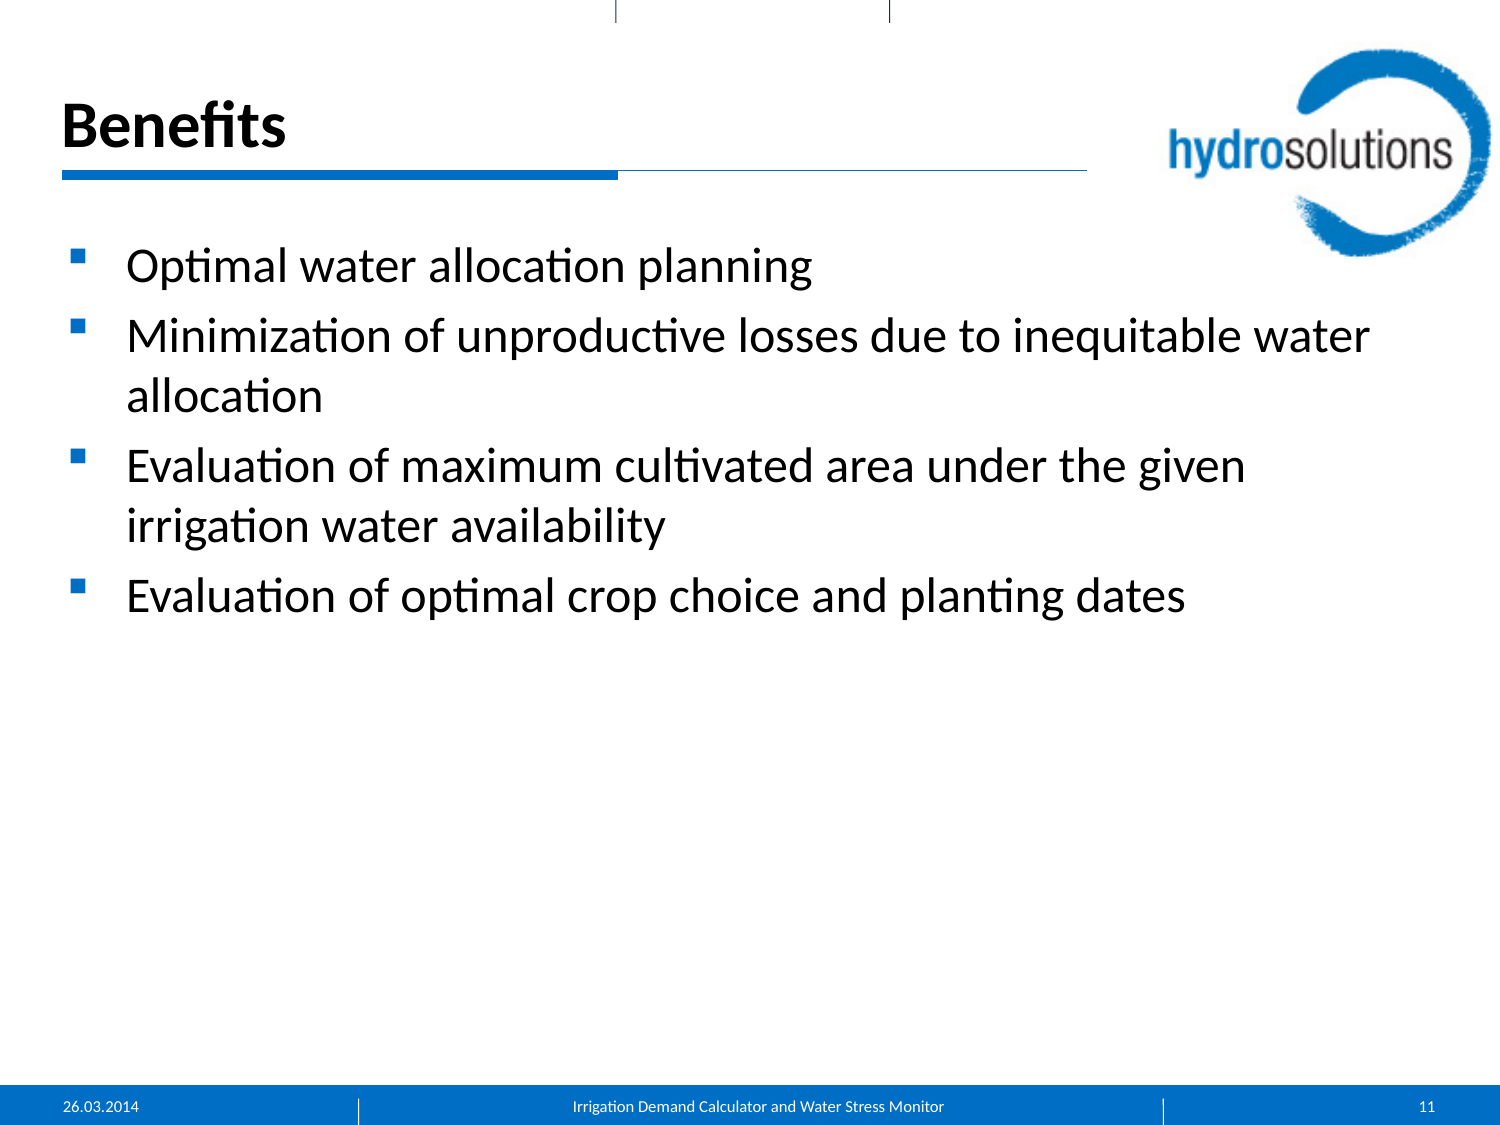

# Benefits
Optimal water allocation planning
Minimization of unproductive losses due to inequitable water allocation
Evaluation of maximum cultivated area under the given irrigation water availability
Evaluation of optimal crop choice and planting dates

26.03.2014
Irrigation Demand Calculator and Water Stress Monitor
11